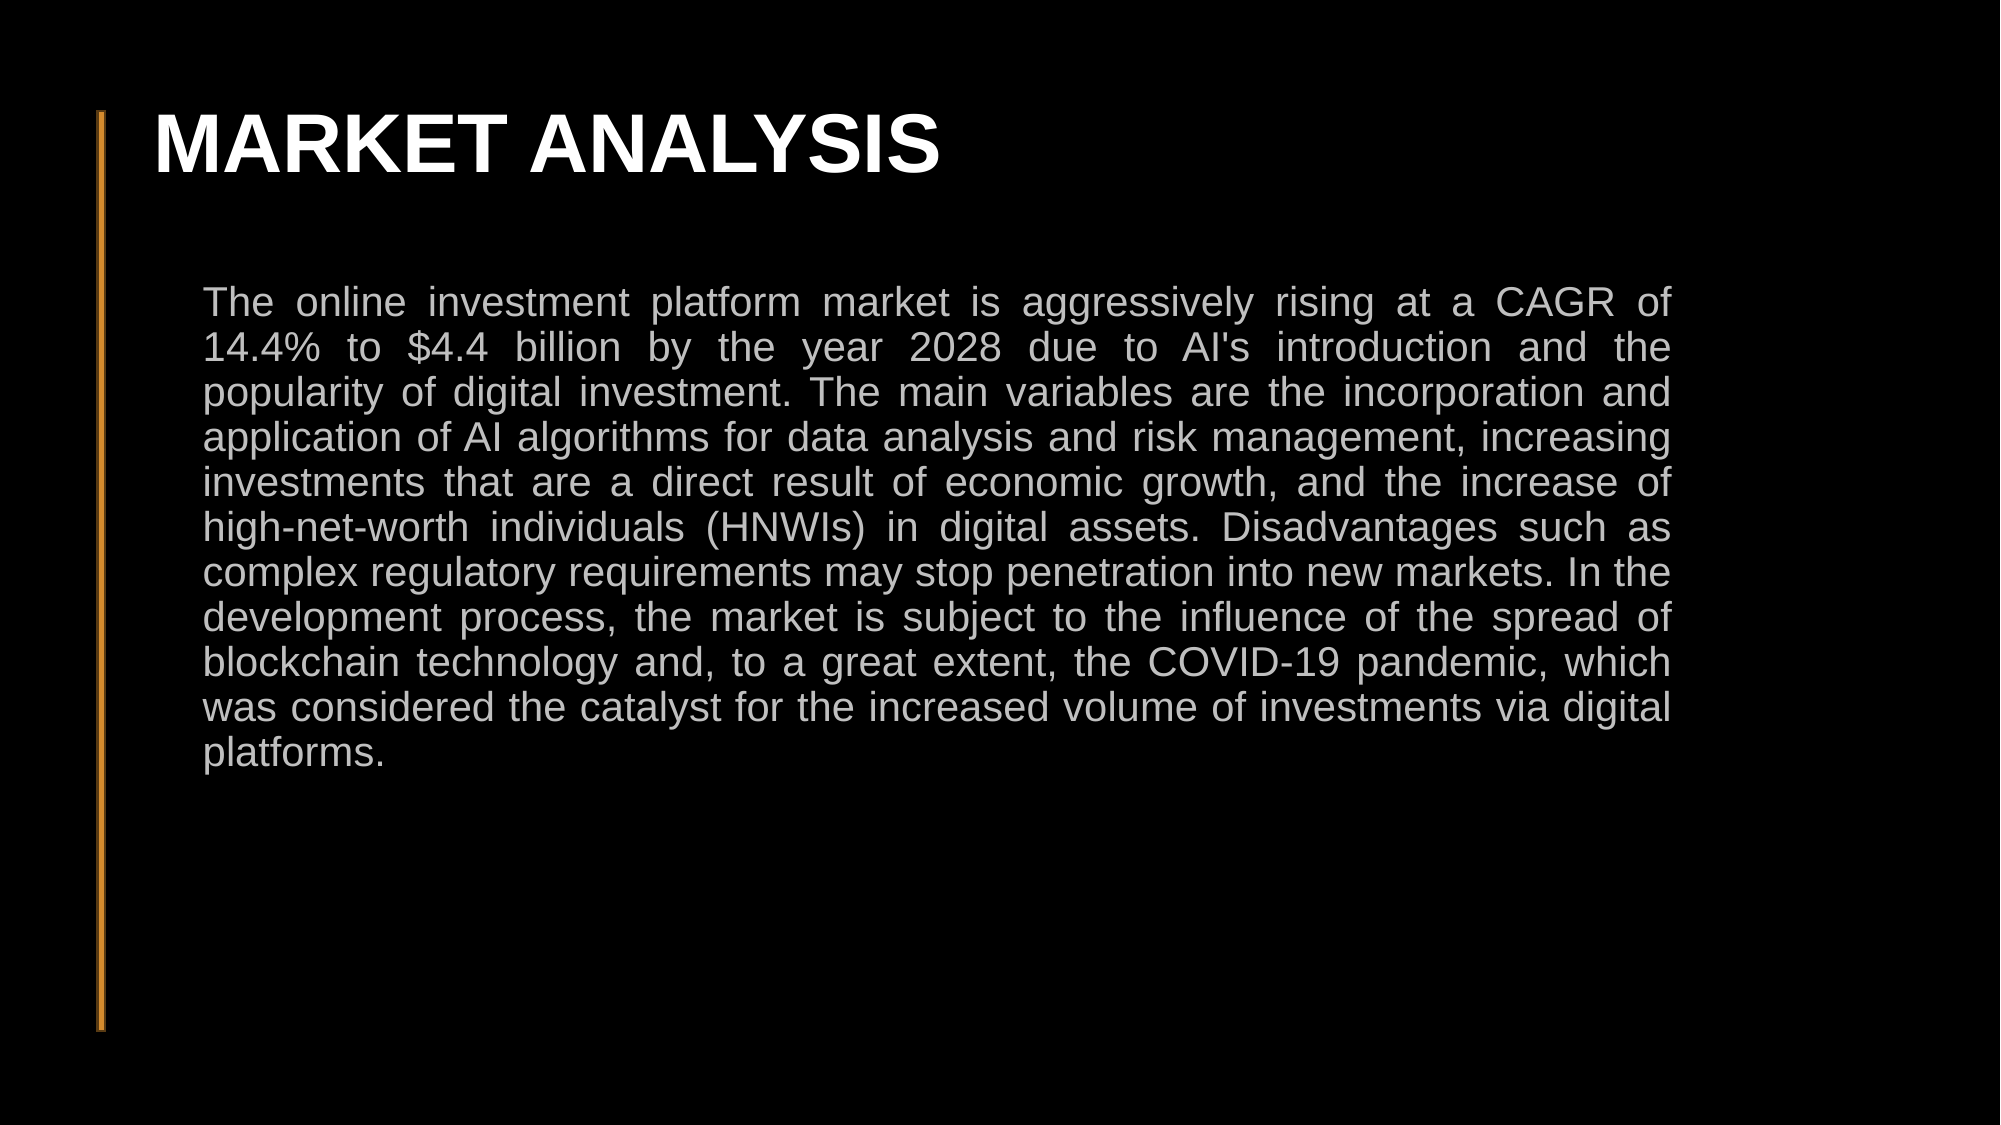

MARKET ANALYSIS

The online investment platform market is aggressively rising at a CAGR of 14.4% to $4.4 billion by the year 2028 due to AI's introduction and the popularity of digital investment. The main variables are the incorporation and application of AI algorithms for data analysis and risk management, increasing investments that are a direct result of economic growth, and the increase of high-net-worth individuals (HNWIs) in digital assets. Disadvantages such as complex regulatory requirements may stop penetration into new markets. In the development process, the market is subject to the influence of the spread of blockchain technology and, to a great extent, the COVID-19 pandemic, which was considered the catalyst for the increased volume of investments via digital platforms.